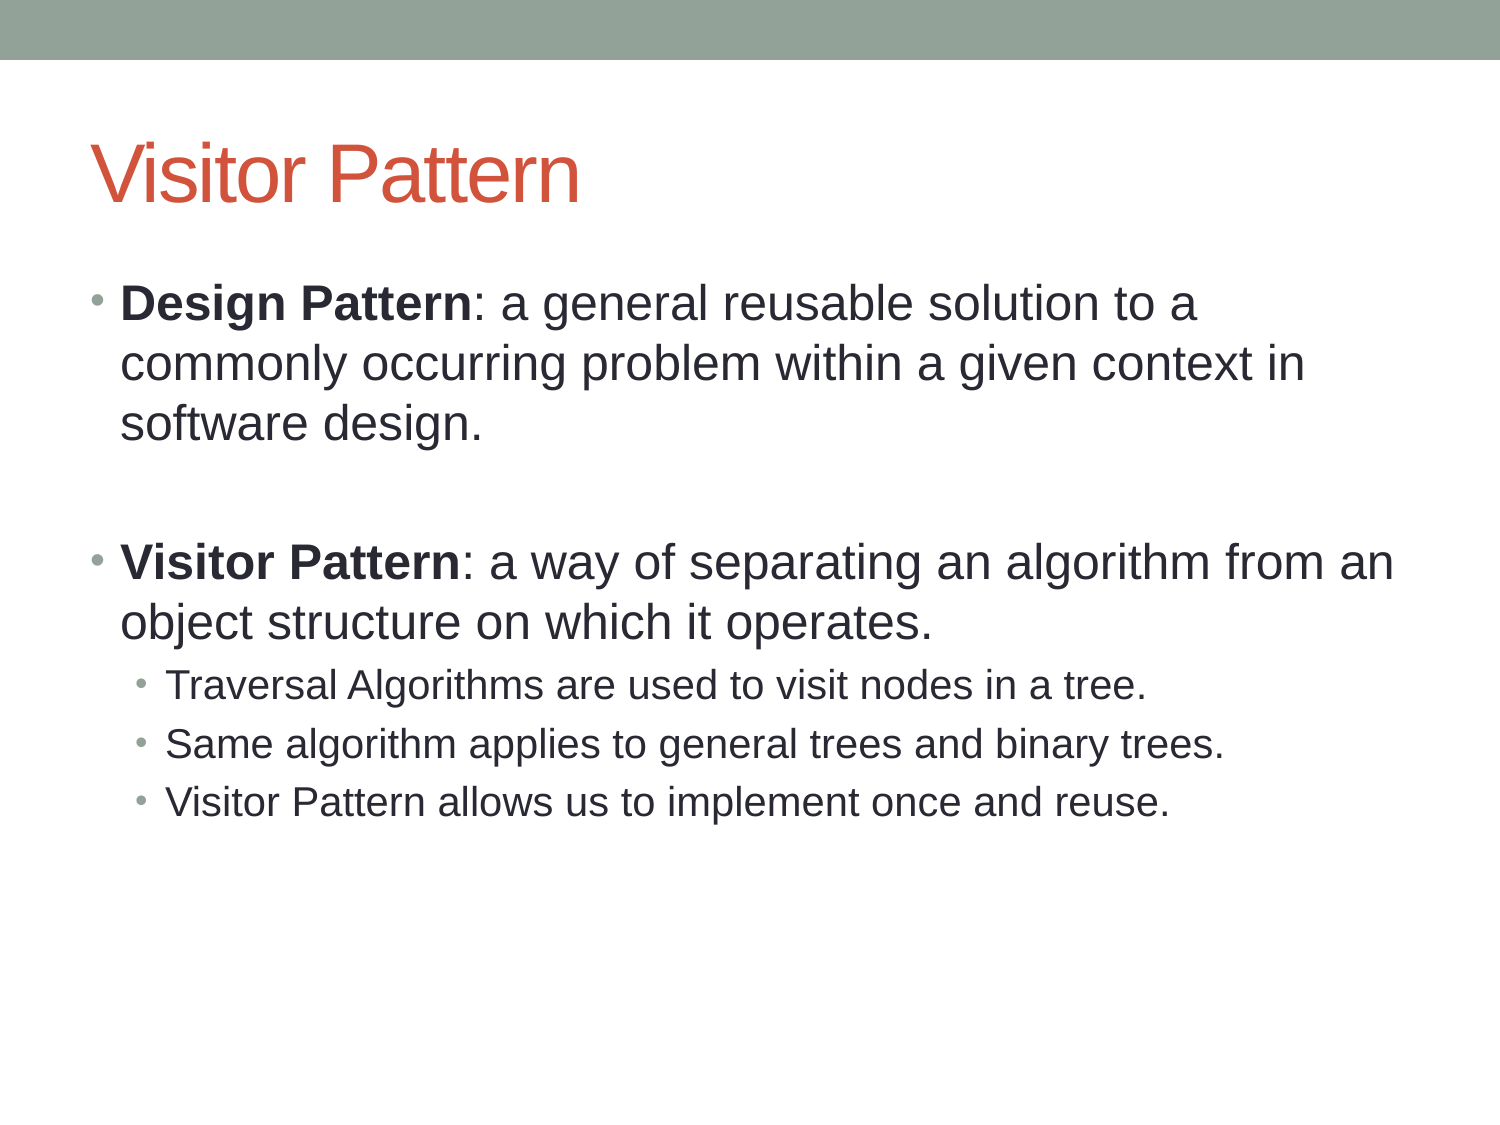

# Visitor Pattern
Design Pattern: a general reusable solution to a commonly occurring problem within a given context in software design.

Visitor Pattern: a way of separating an algorithm from an object structure on which it operates.
Traversal Algorithms are used to visit nodes in a tree.
Same algorithm applies to general trees and binary trees.
Visitor Pattern allows us to implement once and reuse.